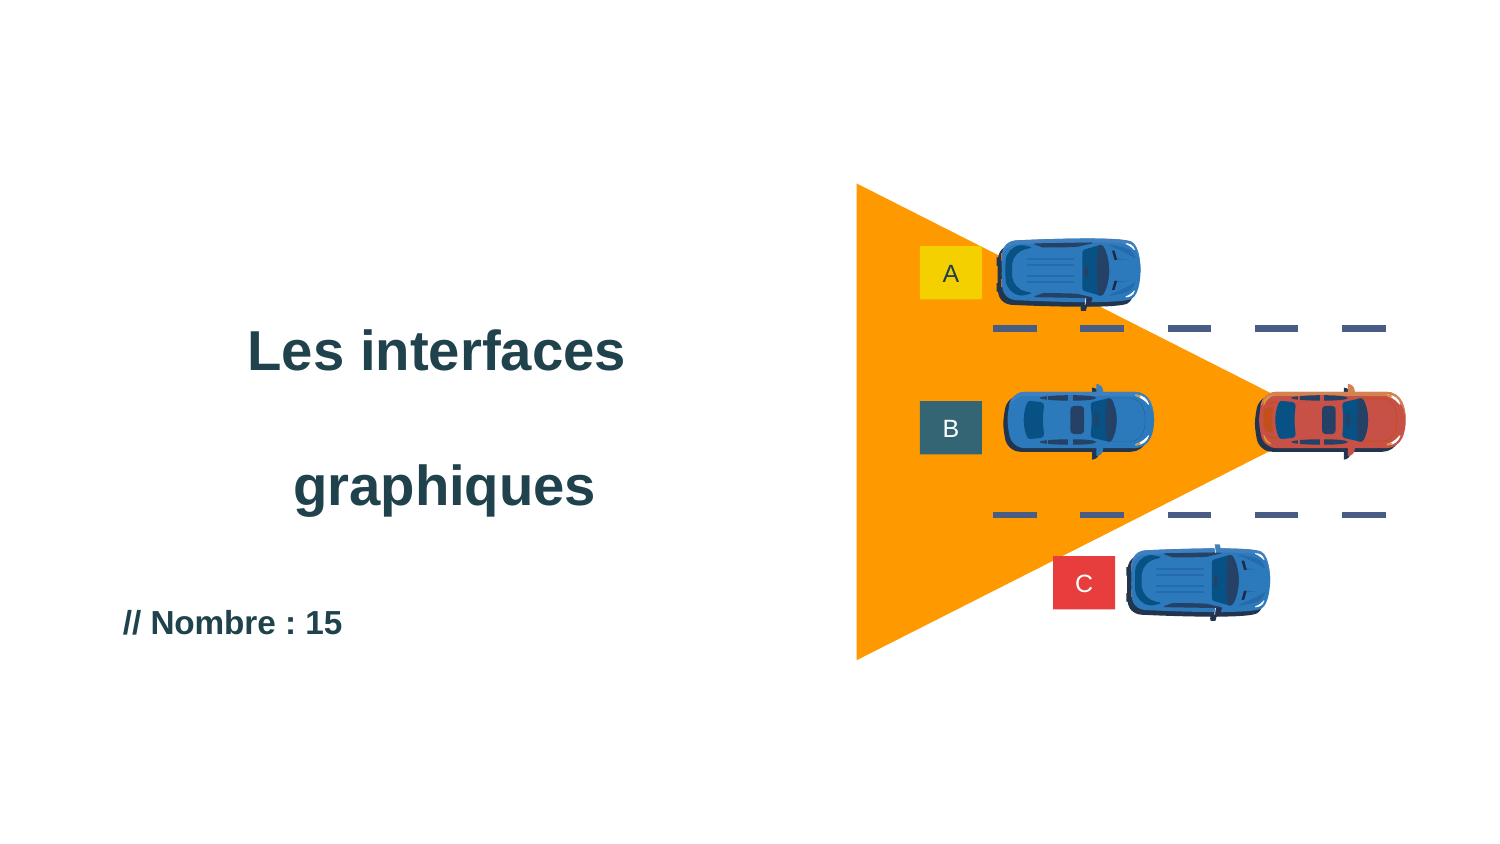

A
# Les interfaces

graphiques
B
C
// Nombre : 15